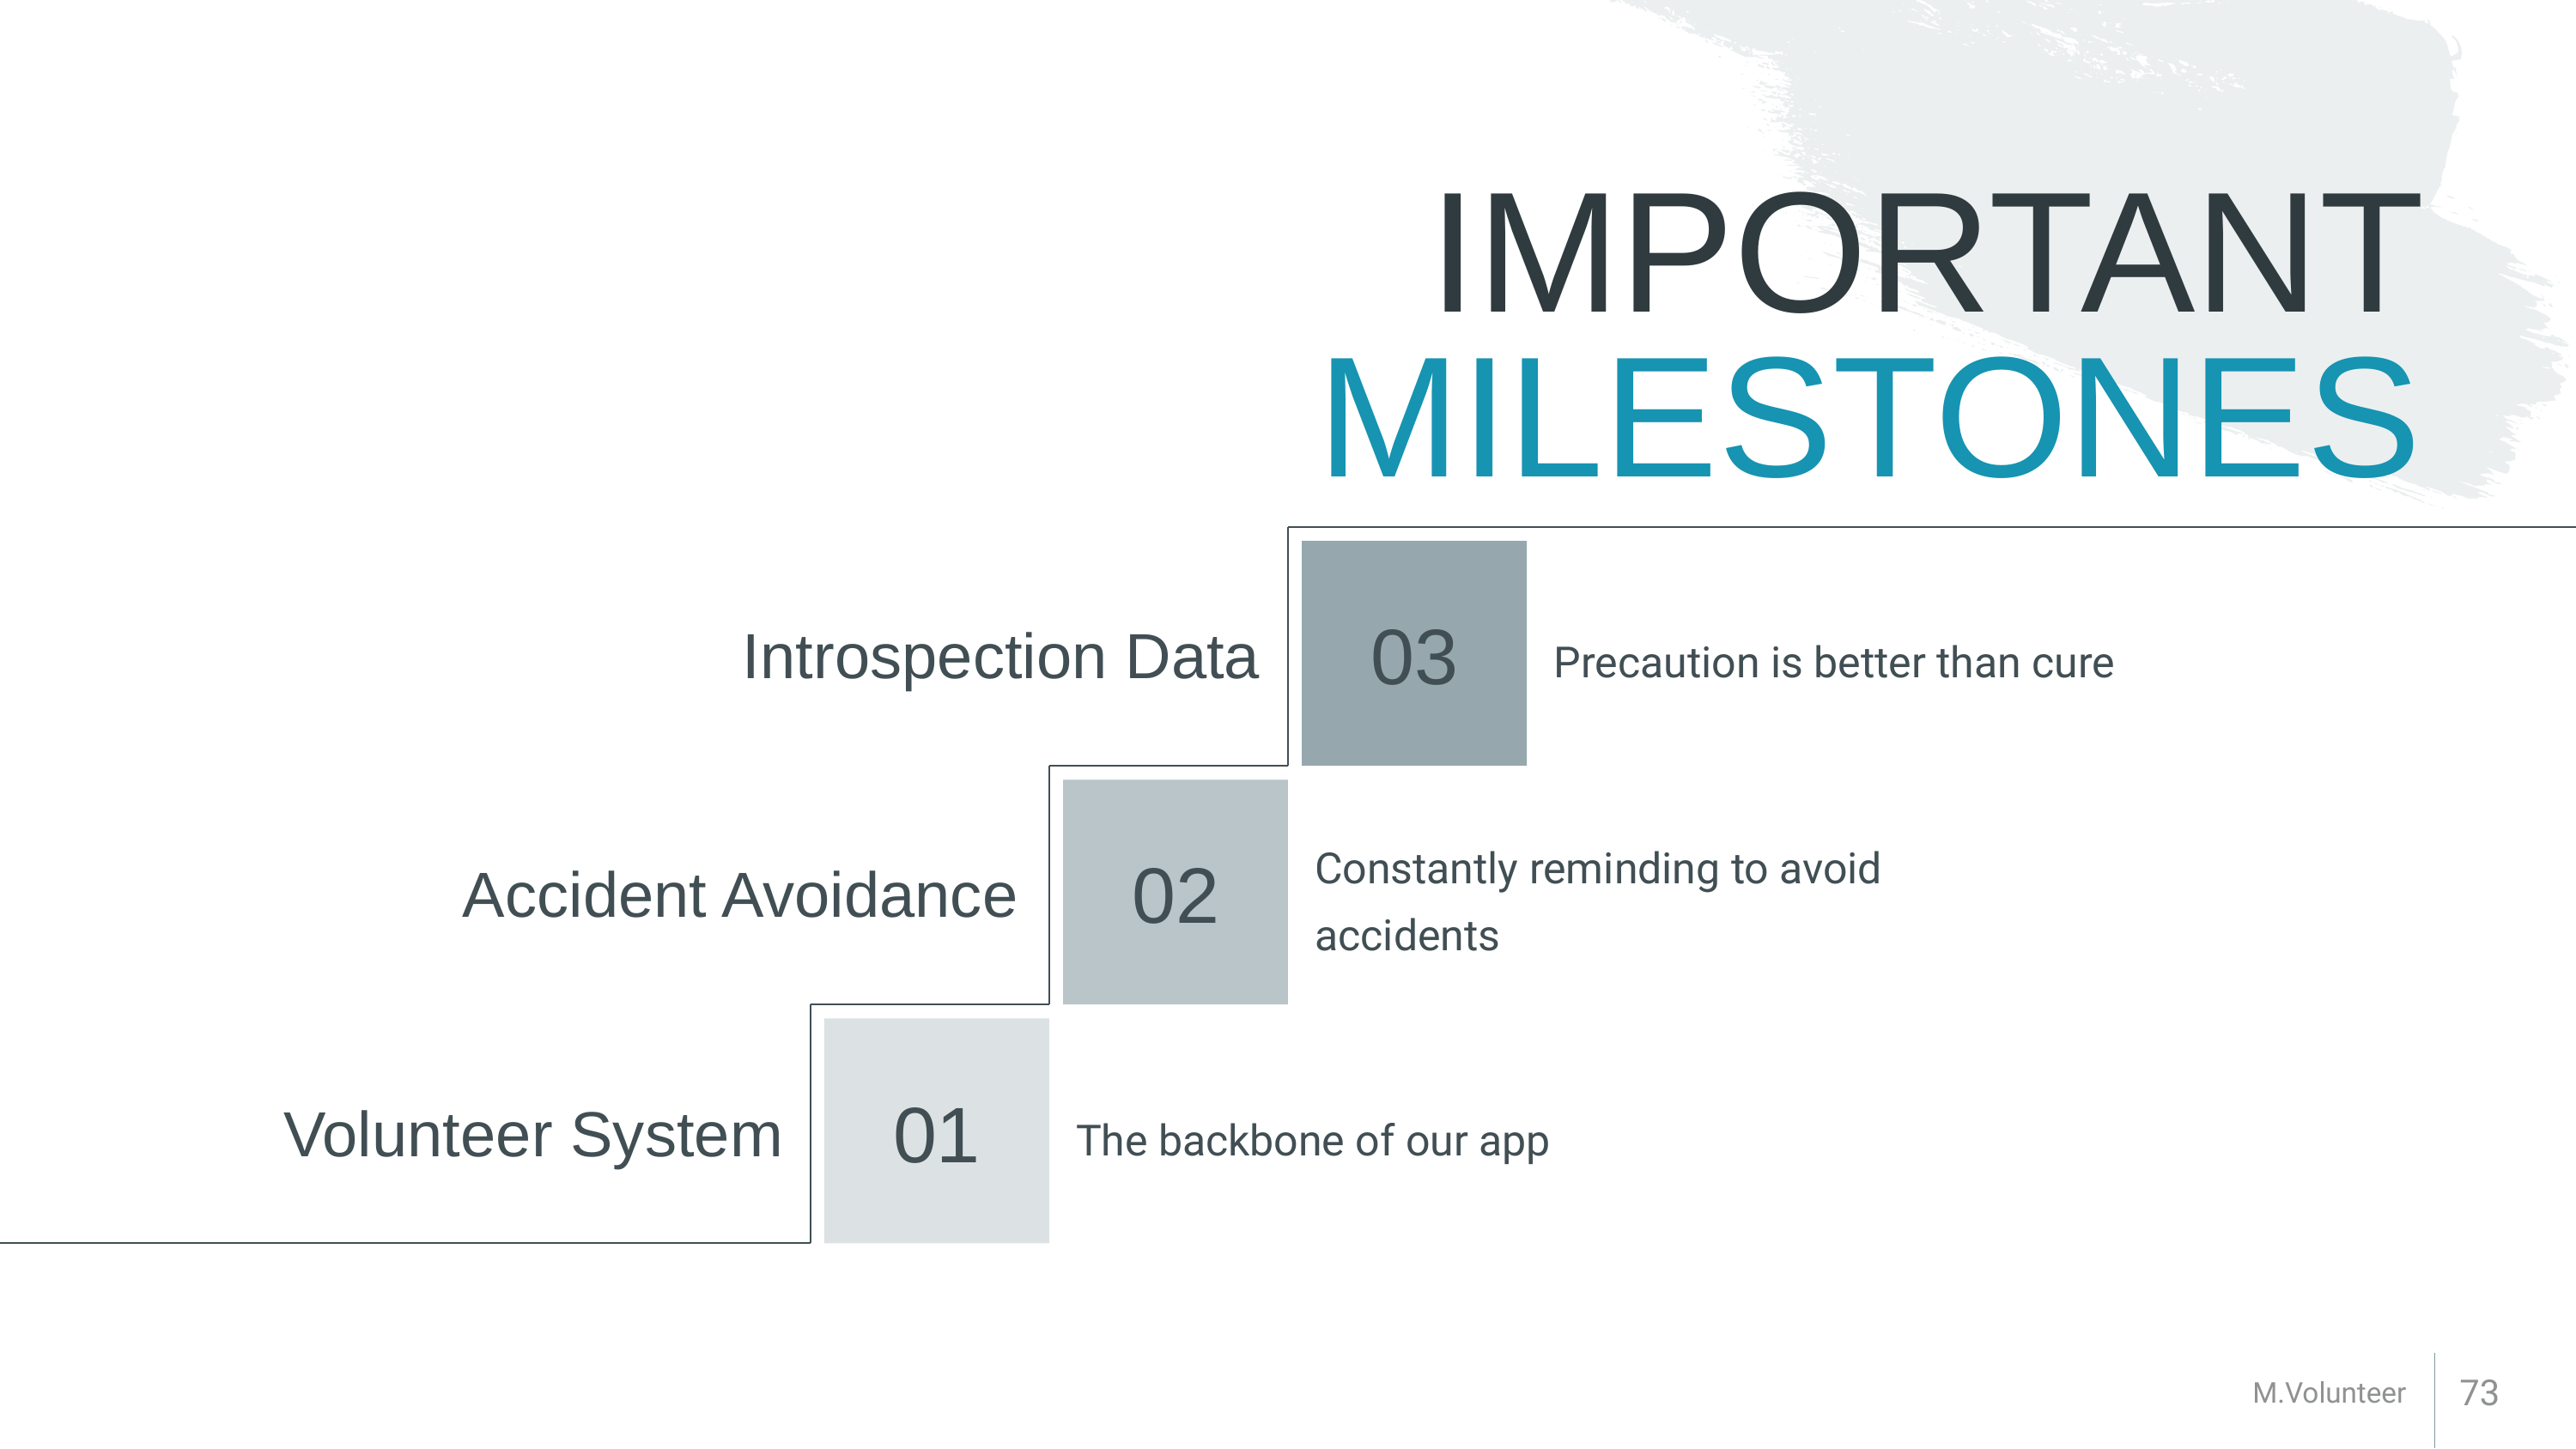

# IMPORTANT MILESTONES
Precaution is better than cure
Introspection Data
Constantly reminding to avoid accidents
Accident Avoidance
The backbone of our app
Volunteer System
73
M.Volunteer